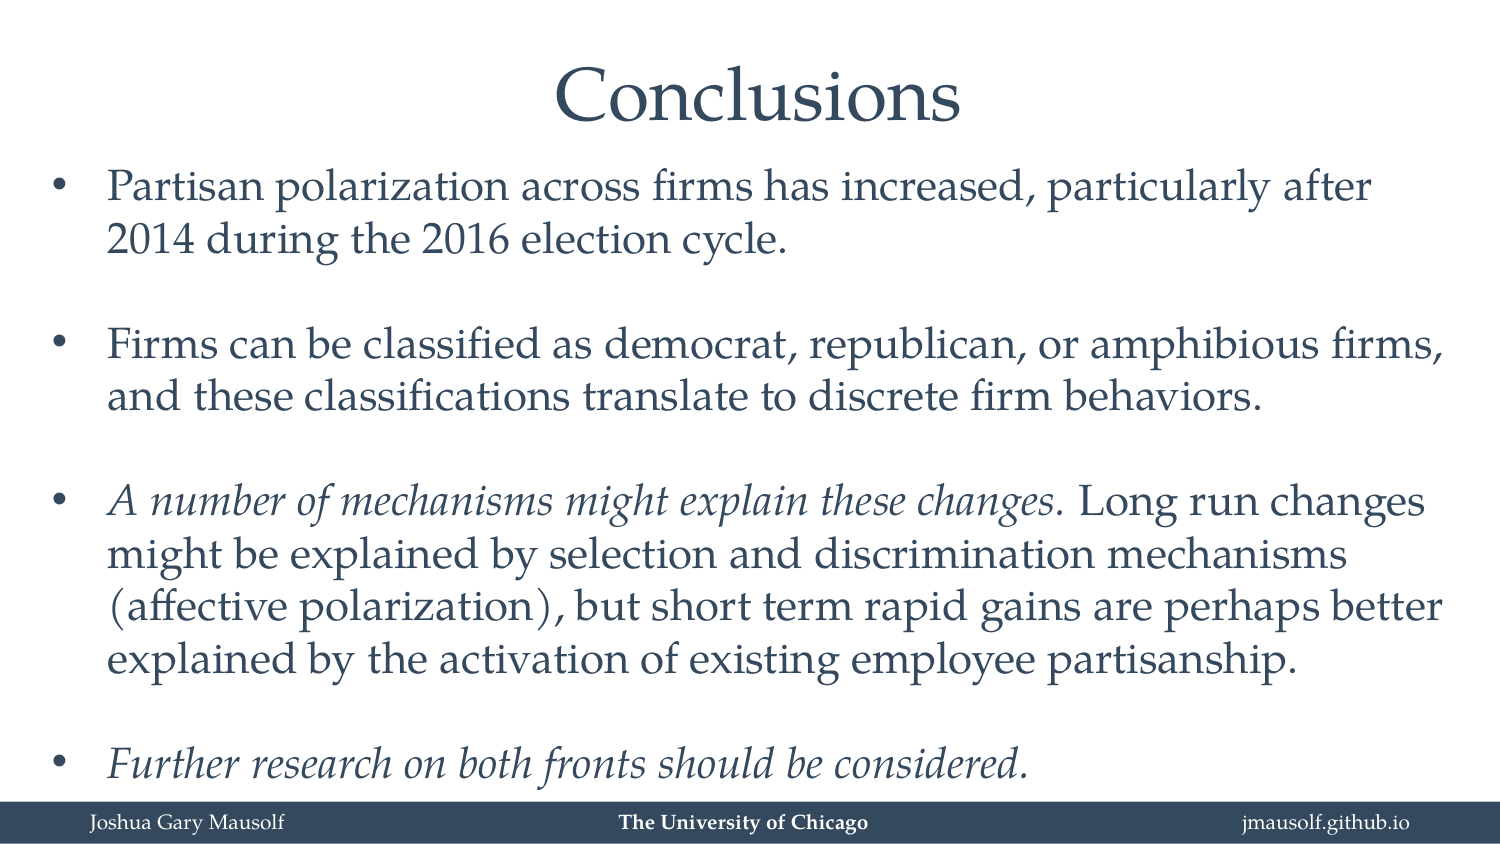

# Conclusions

Partisan polarization across firms has increased, particularly after 2014 during the 2016 election cycle.

Firms can be classified as democrat, republican, or amphibious firms, and these classifications translate to discrete firm behaviors.

A number of mechanisms might explain these changes. Long run changes might be explained by selection and discrimination mechanisms (affective polarization), but short term rapid gains are perhaps better explained by the activation of existing employee partisanship.

Further research on both fronts should be considered.